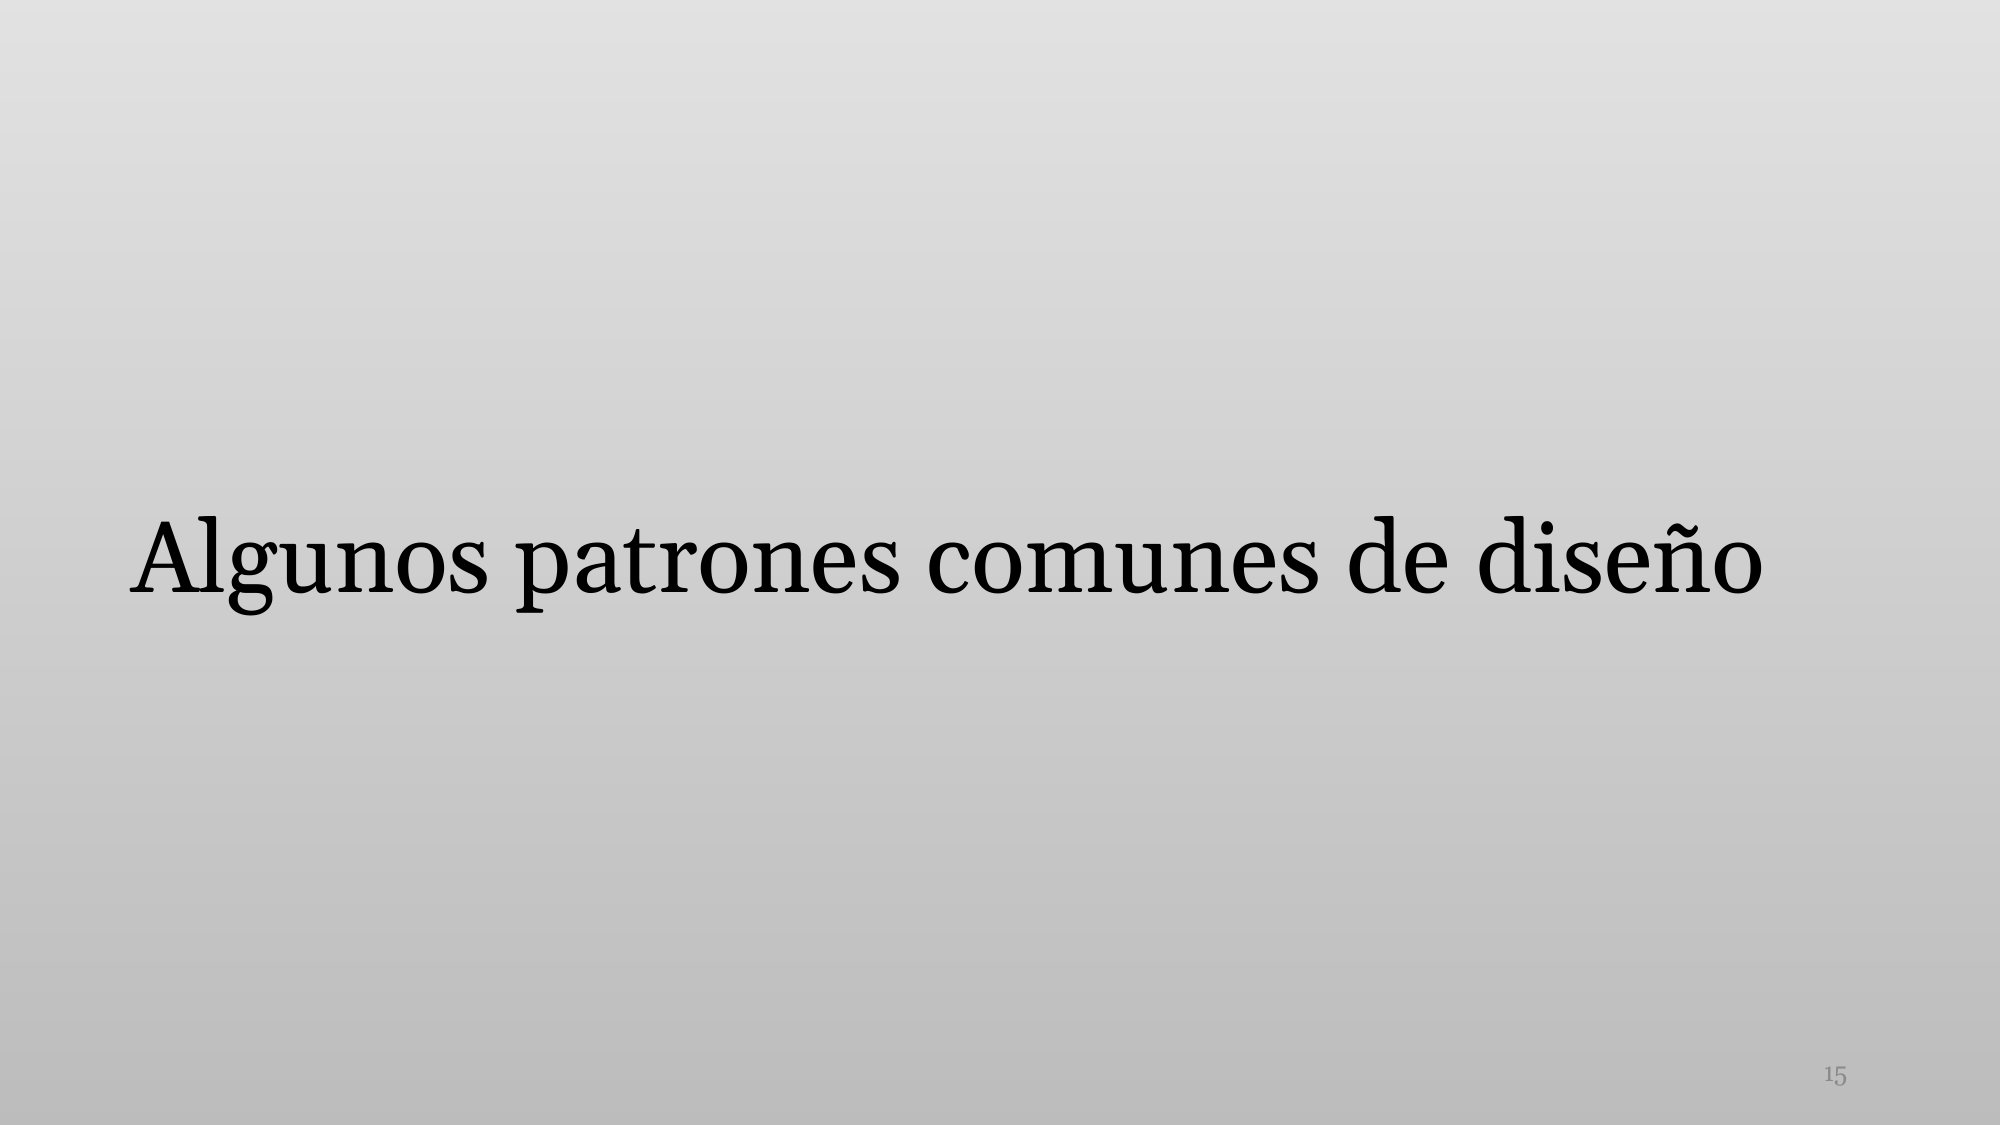

# Algunos patrones comunes de diseño
15